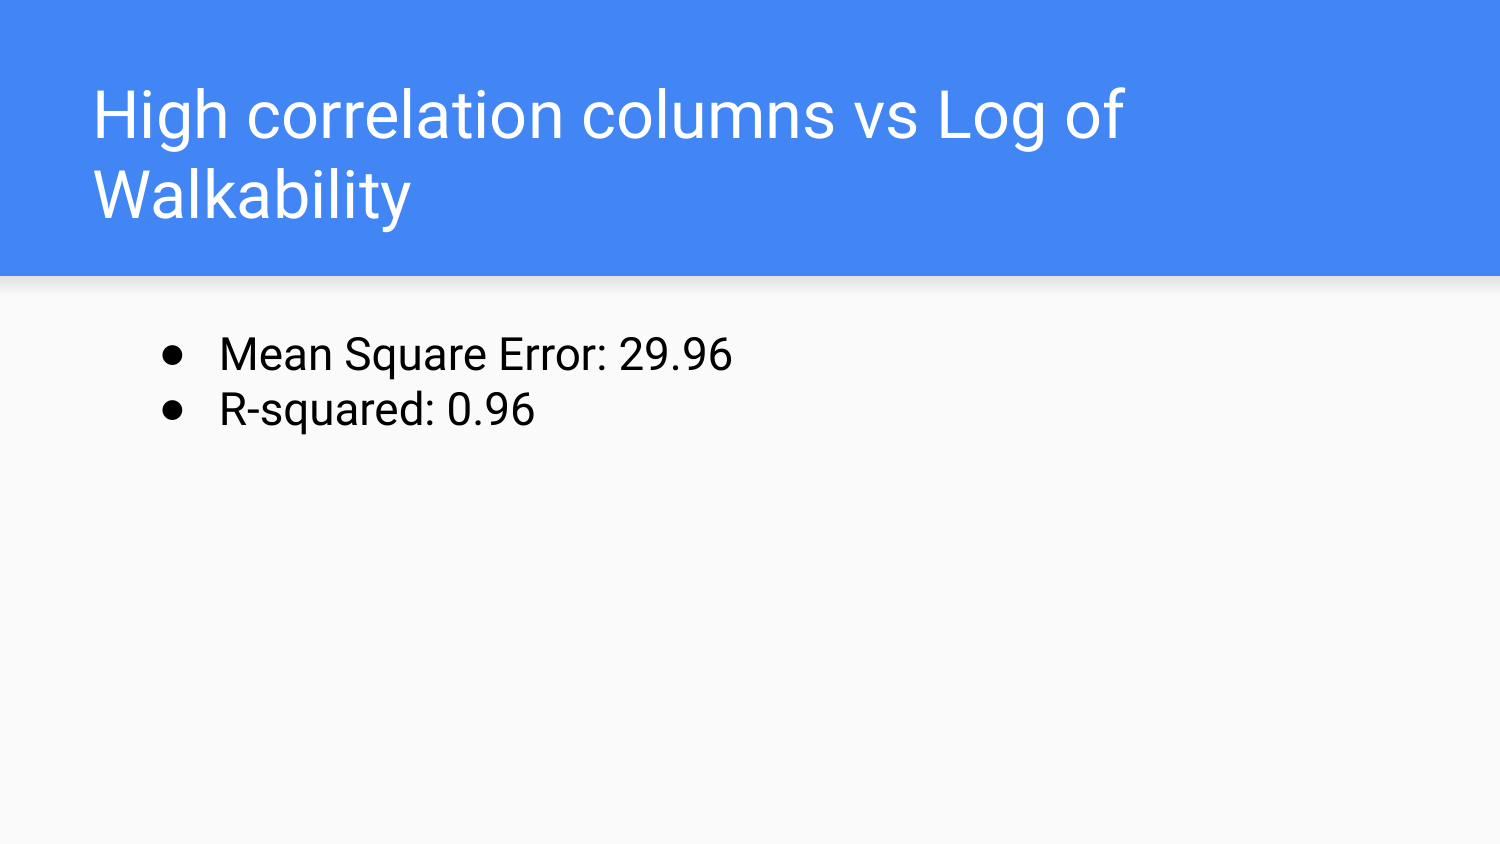

# High correlation columns vs Log of Walkability
Mean Square Error: 29.96
R-squared: 0.96